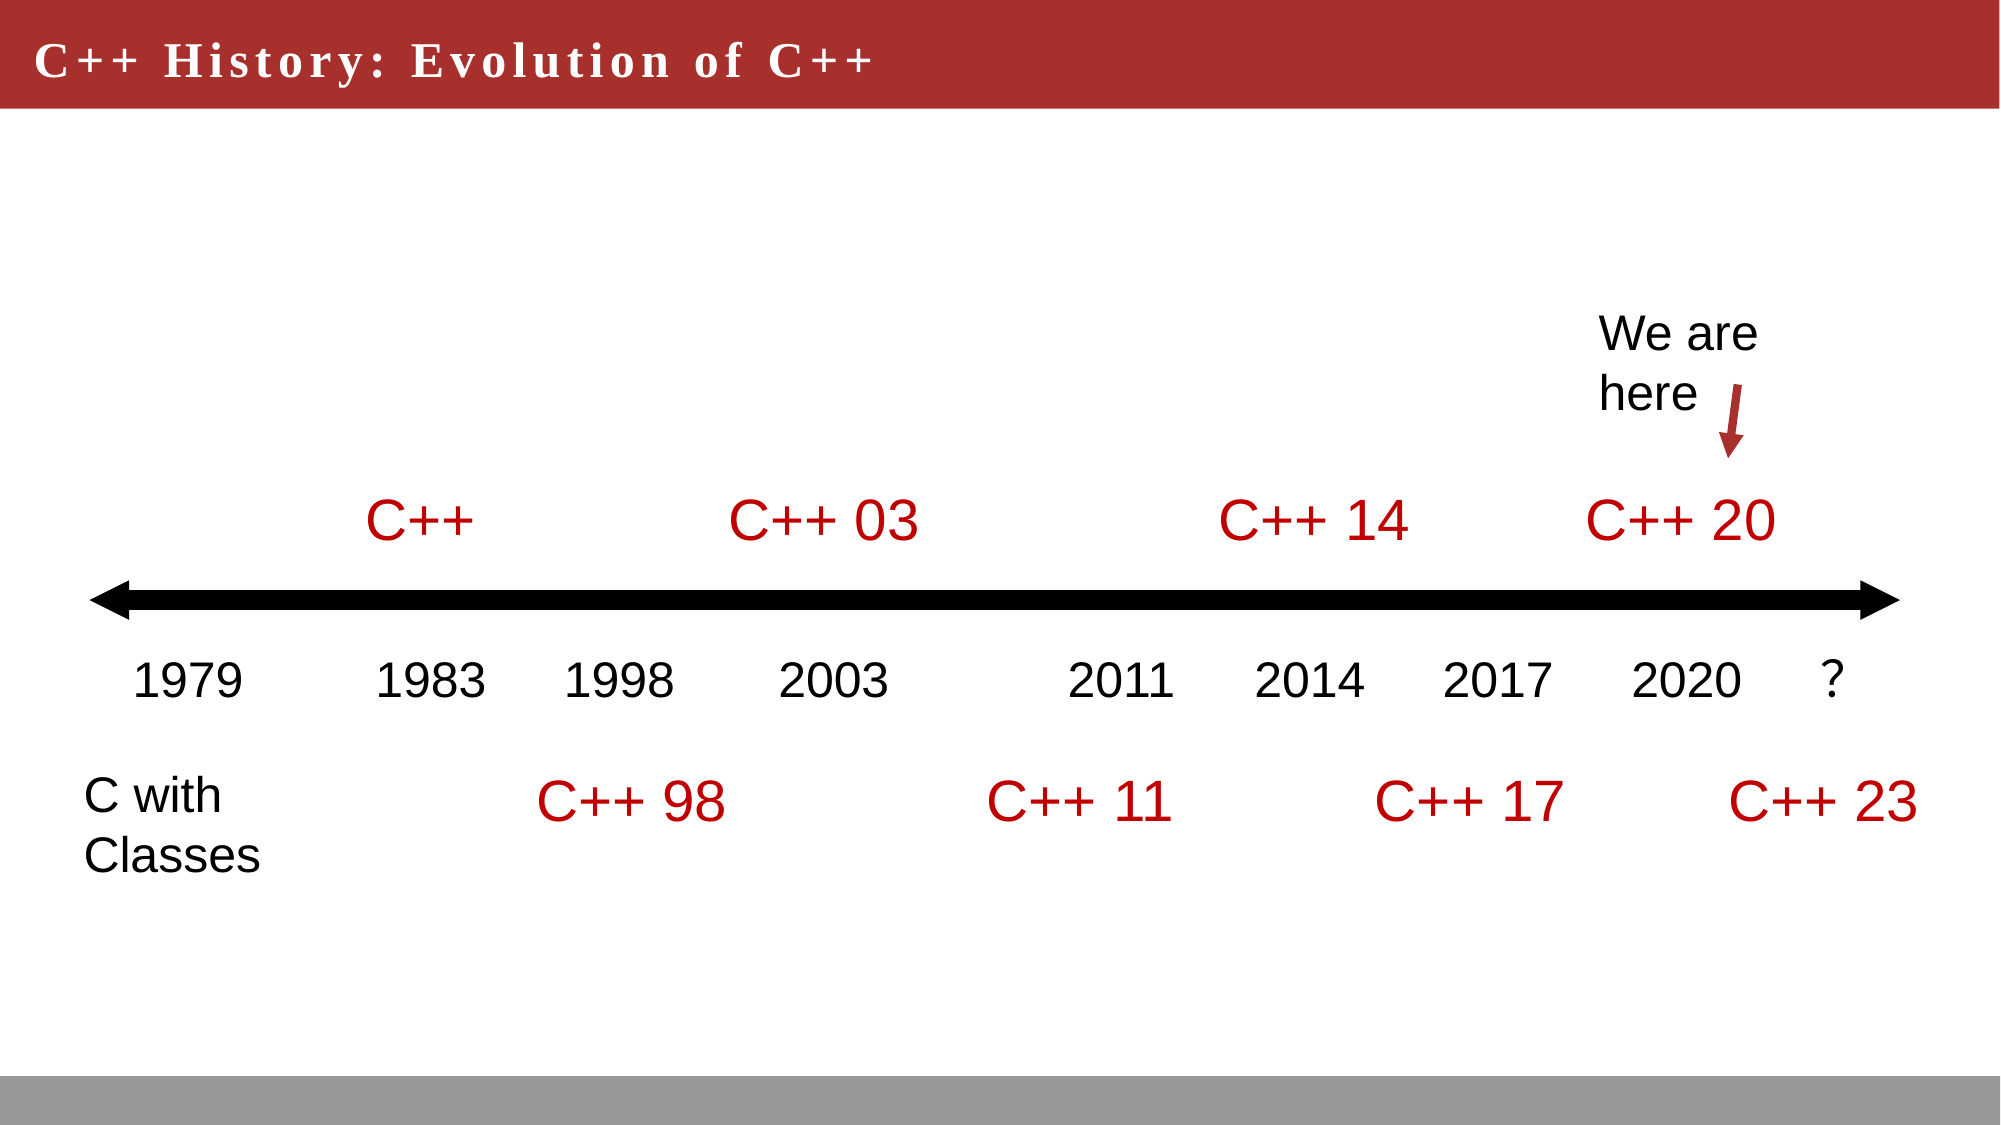

# C++ History: Evolution of C++
We are here
C++
C++ 03
C++ 14
C++ 20
1979
1983
1998
2003
2011
2014
2017
2020
？
C with
Classes
C++ 98
C++ 11
C++ 17
C++ 23
30